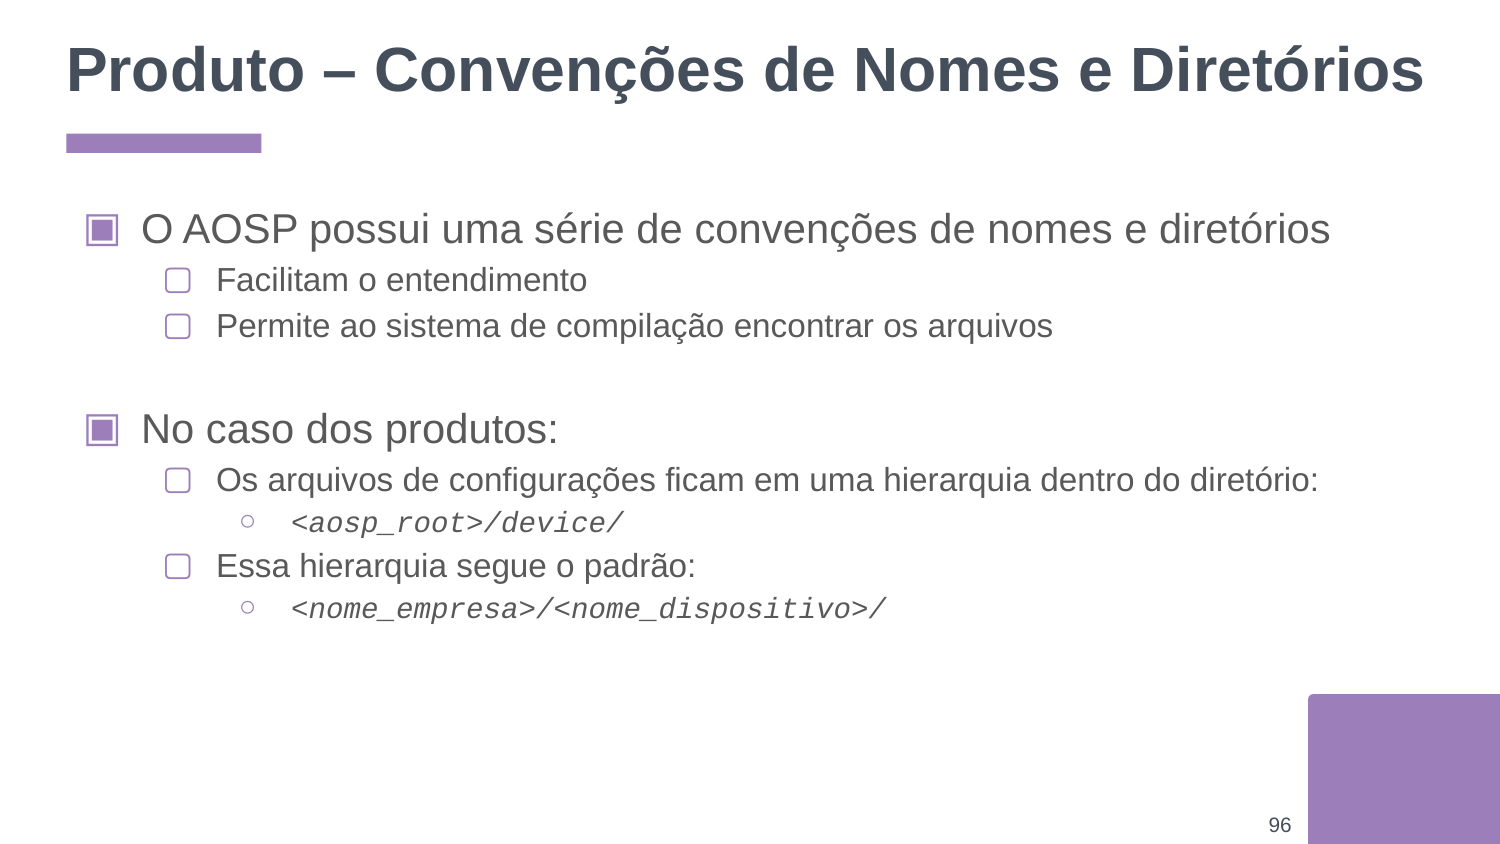

# Produto – Convenções de Nomes e Diretórios
O AOSP possui uma série de convenções de nomes e diretórios
Facilitam o entendimento
Permite ao sistema de compilação encontrar os arquivos
No caso dos produtos:
Os arquivos de configurações ficam em uma hierarquia dentro do diretório:
<aosp_root>/device/
Essa hierarquia segue o padrão:
<nome_empresa>/<nome_dispositivo>/
96